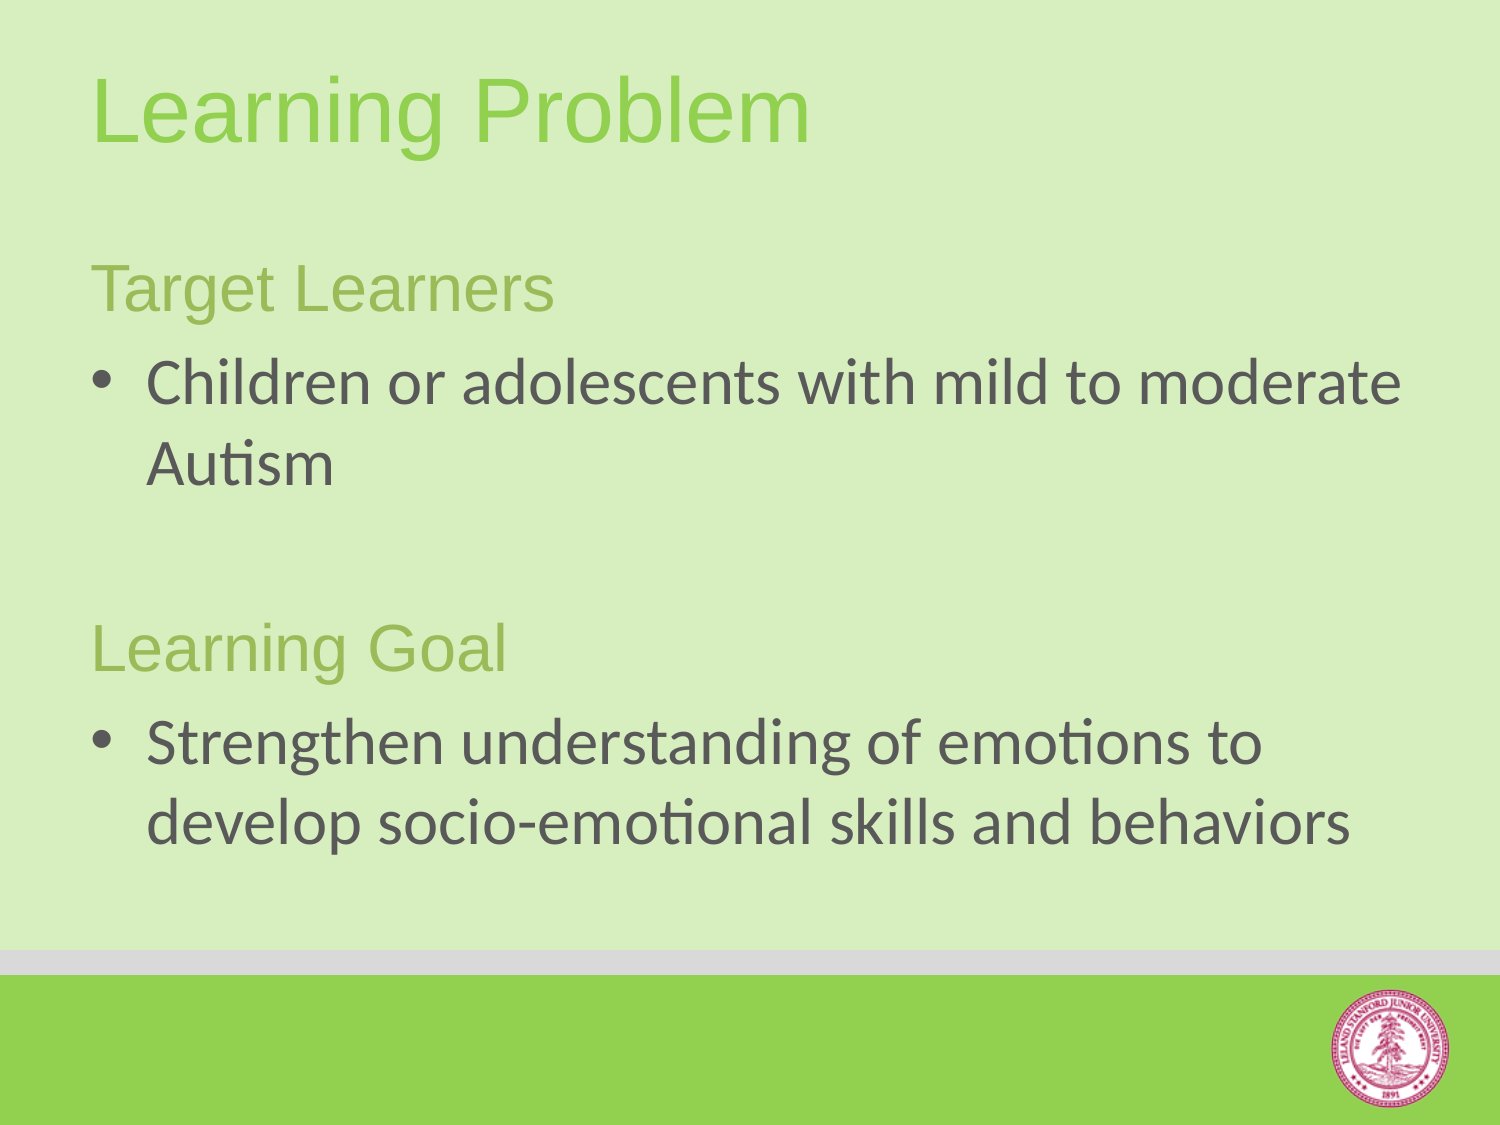

# Learning Problem
Target Learners
Children or adolescents with mild to moderate Autism

Learning Goal
Strengthen understanding of emotions to develop socio-emotional skills and behaviors